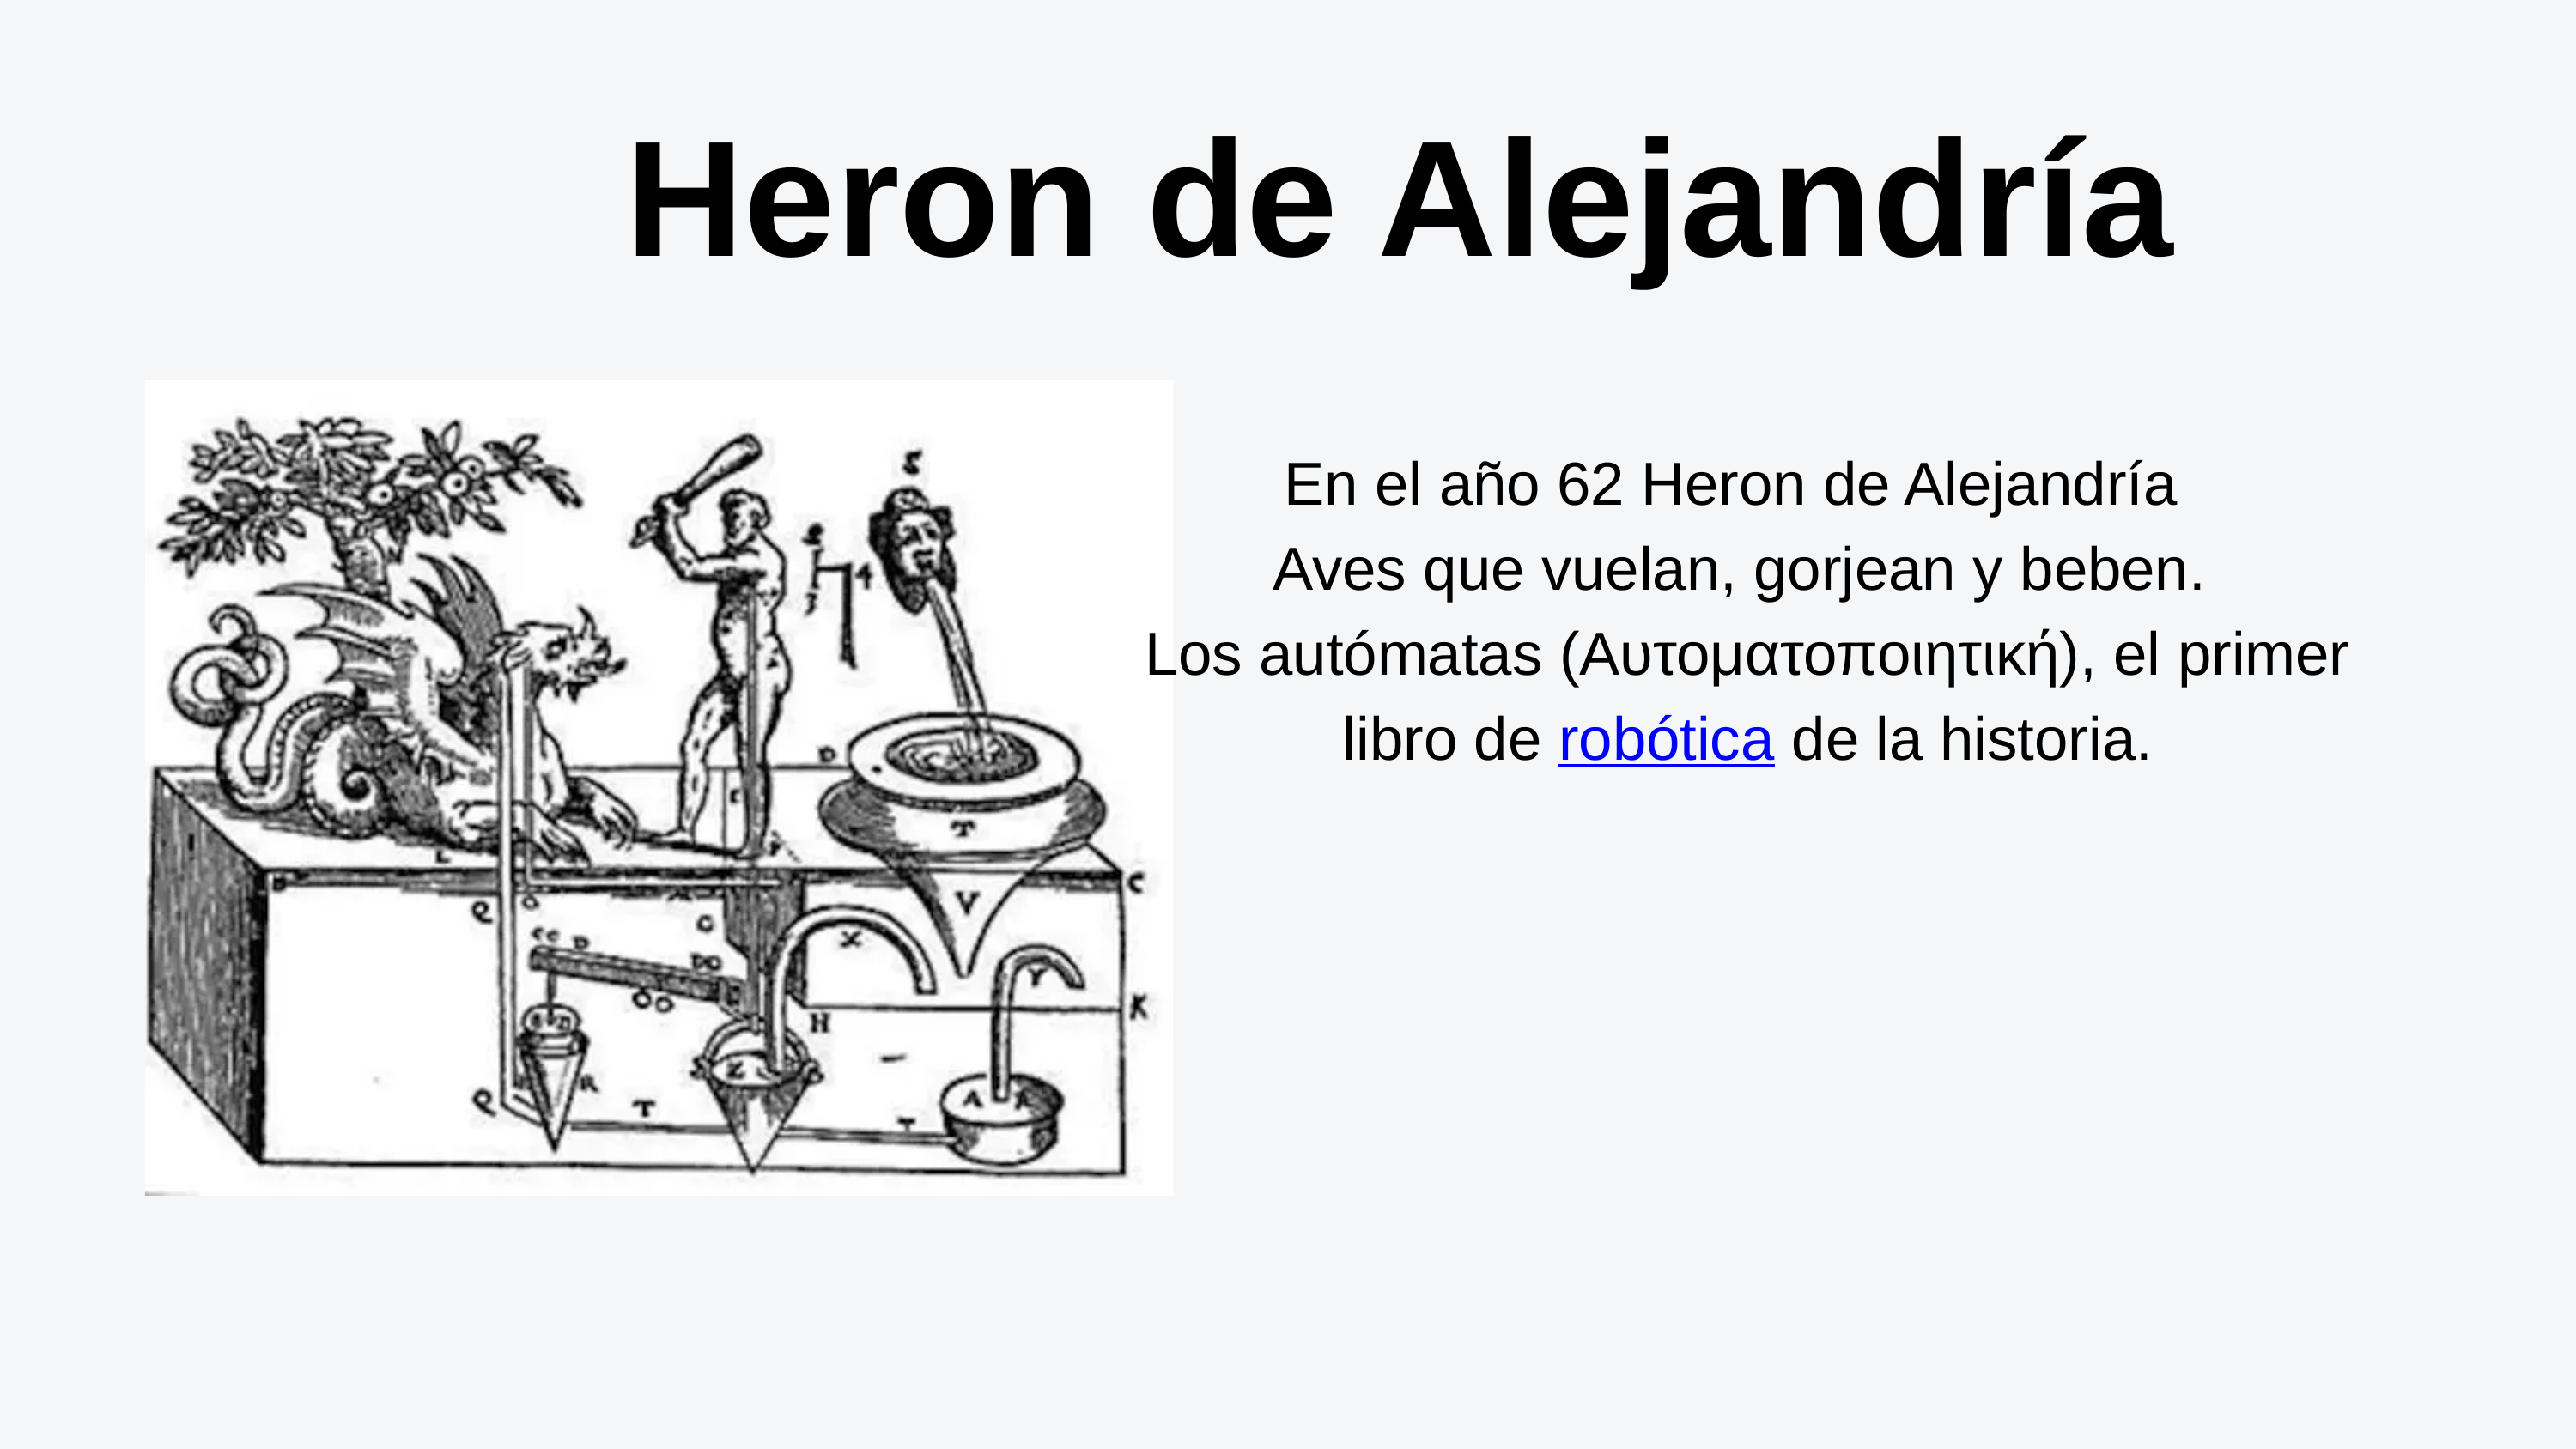

Heron de Alejandría

En el año 62 Heron de Alejandría
Aves que vuelan, gorjean y beben.
Los autómatas (Αυτοματοποιητική), el primer libro de robótica de la historia.